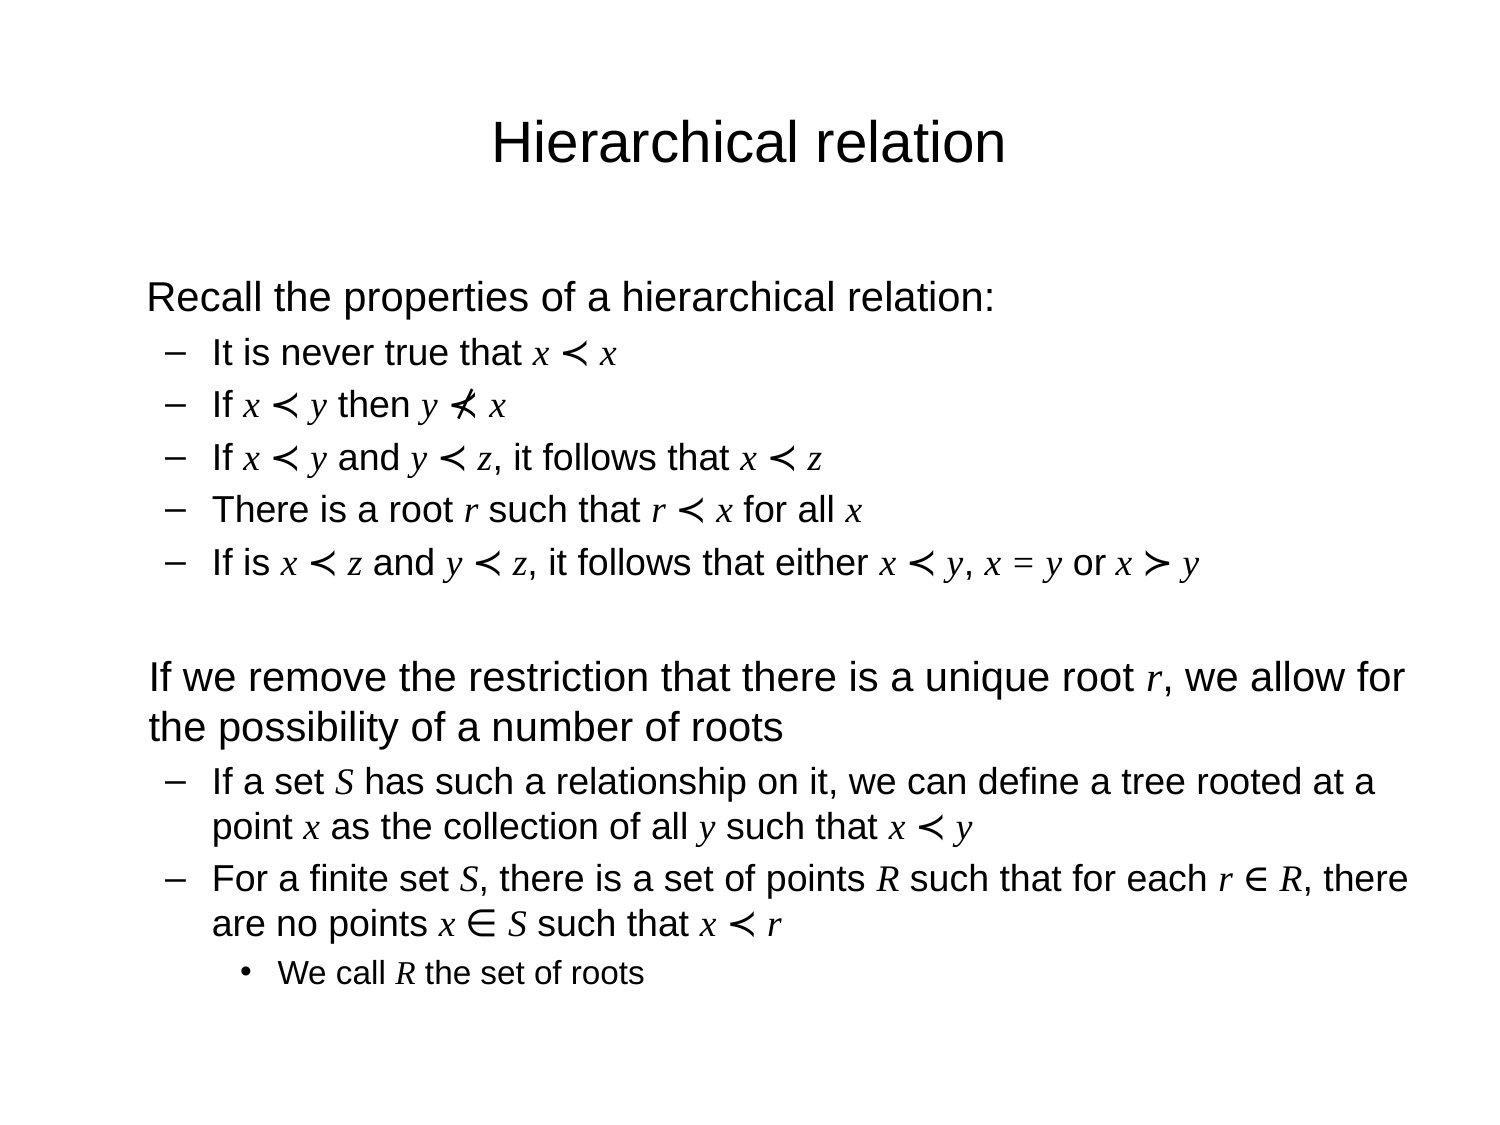

# Hierarchical relation
	Recall the properties of a hierarchical relation:
It is never true that x ≺ x
If x ≺ y then y ⊀ x
If x ≺ y and y ≺ z, it follows that x ≺ z
There is a root r such that r ≺ x for all x
If is x ≺ z and y ≺ z, it follows that either x ≺ y, x = y or x ≻ y

	If we remove the restriction that there is a unique root r, we allow for the possibility of a number of roots
If a set S has such a relationship on it, we can define a tree rooted at a point x as the collection of all y such that x ≺ y
For a finite set S, there is a set of points R such that for each r ∈ R, there are no points x ∈ S such that x ≺ r
We call R the set of roots